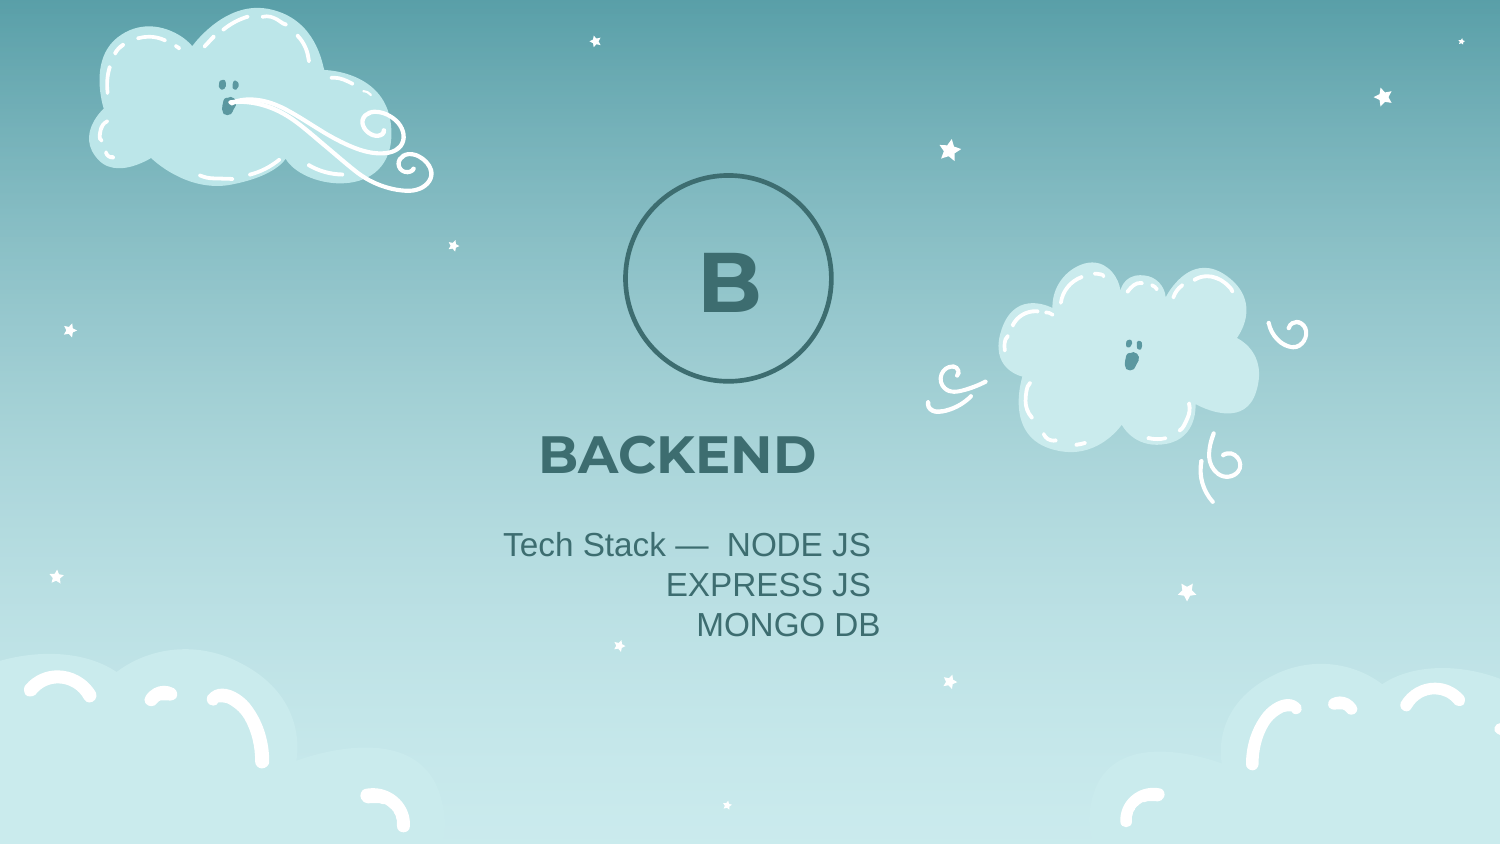

B

# BACKEND
Tech Stack —  NODE JS
 EXPRESS JS
 MONGO DB